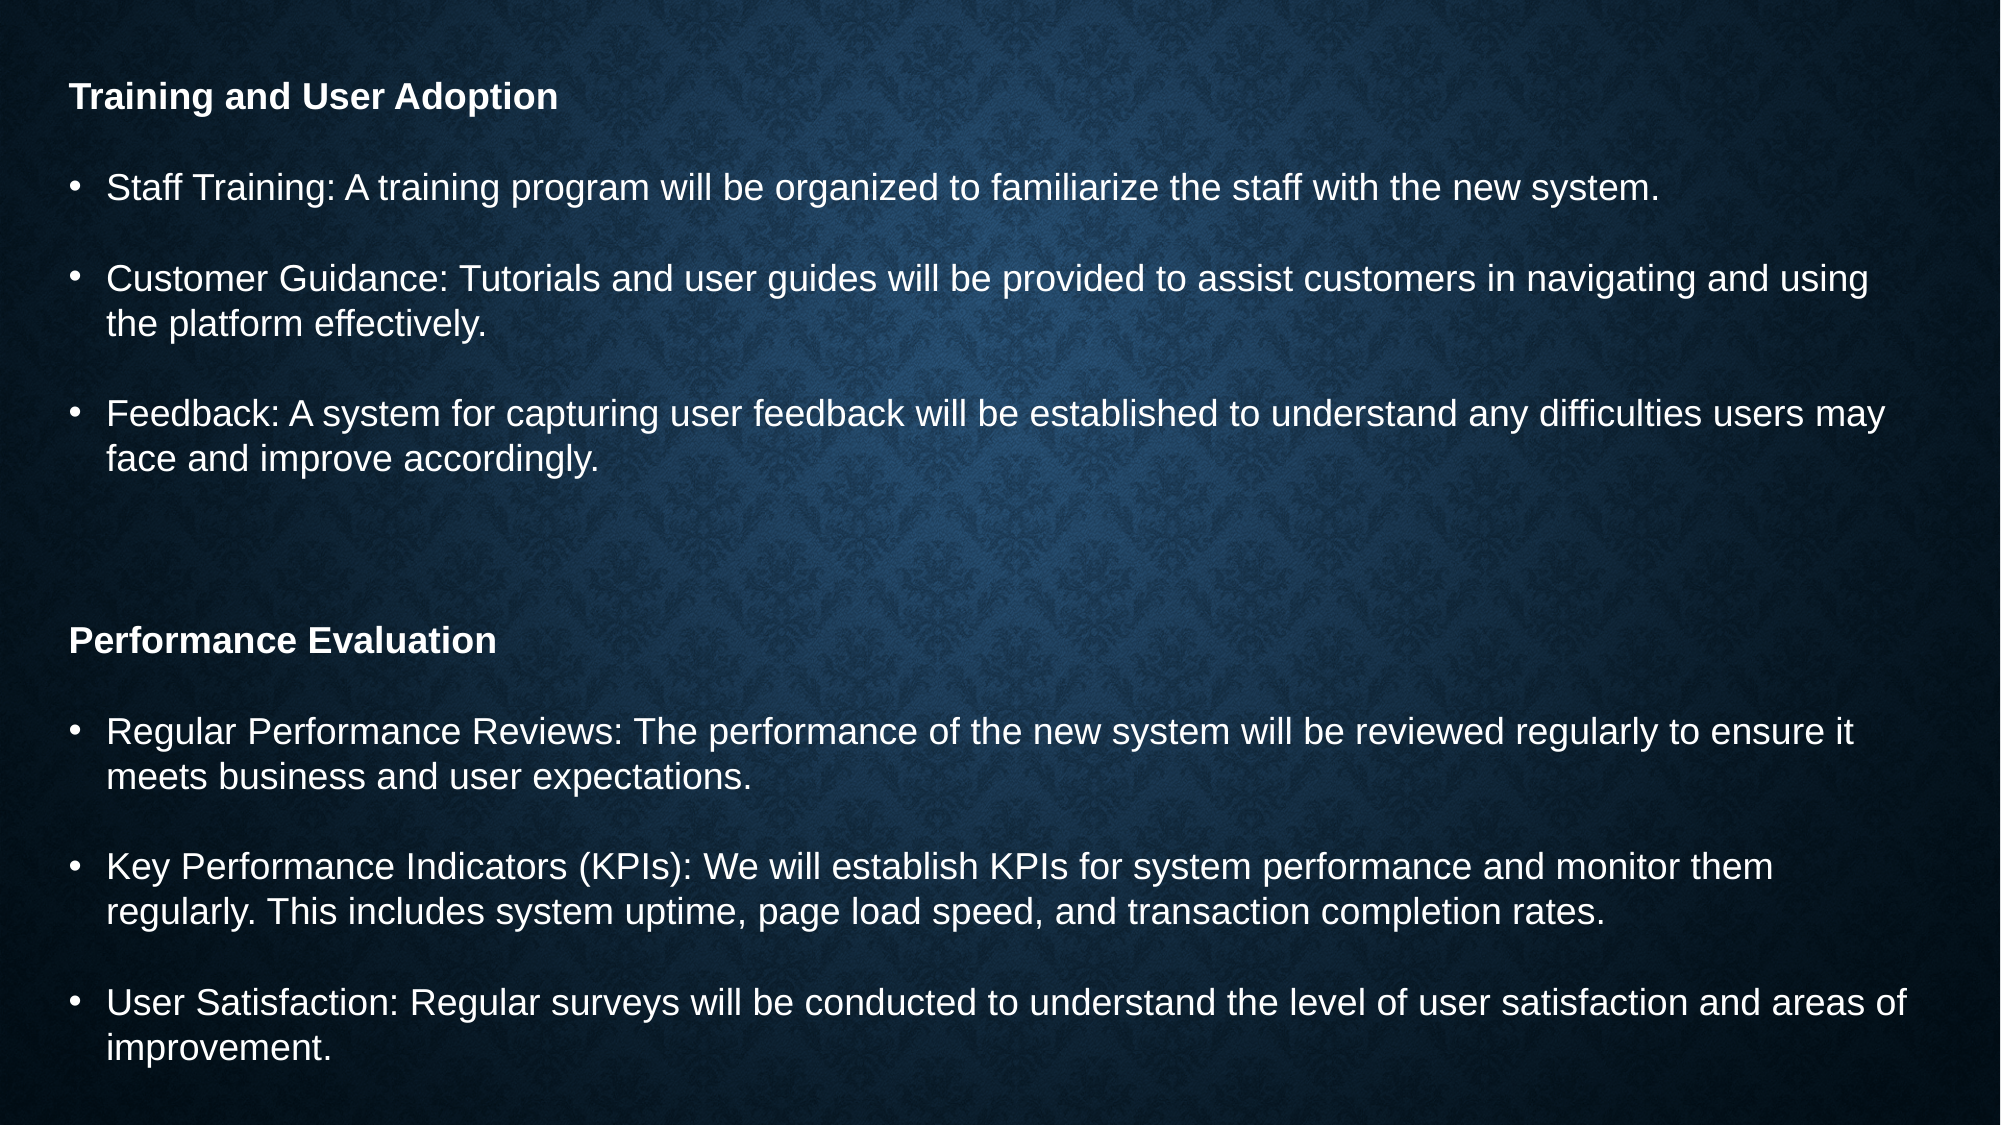

Training and User Adoption
Staff Training: A training program will be organized to familiarize the staff with the new system.
Customer Guidance: Tutorials and user guides will be provided to assist customers in navigating and using the platform effectively.
Feedback: A system for capturing user feedback will be established to understand any difficulties users may face and improve accordingly.

Performance Evaluation
Regular Performance Reviews: The performance of the new system will be reviewed regularly to ensure it meets business and user expectations.
Key Performance Indicators (KPIs): We will establish KPIs for system performance and monitor them regularly. This includes system uptime, page load speed, and transaction completion rates.
User Satisfaction: Regular surveys will be conducted to understand the level of user satisfaction and areas of improvement.